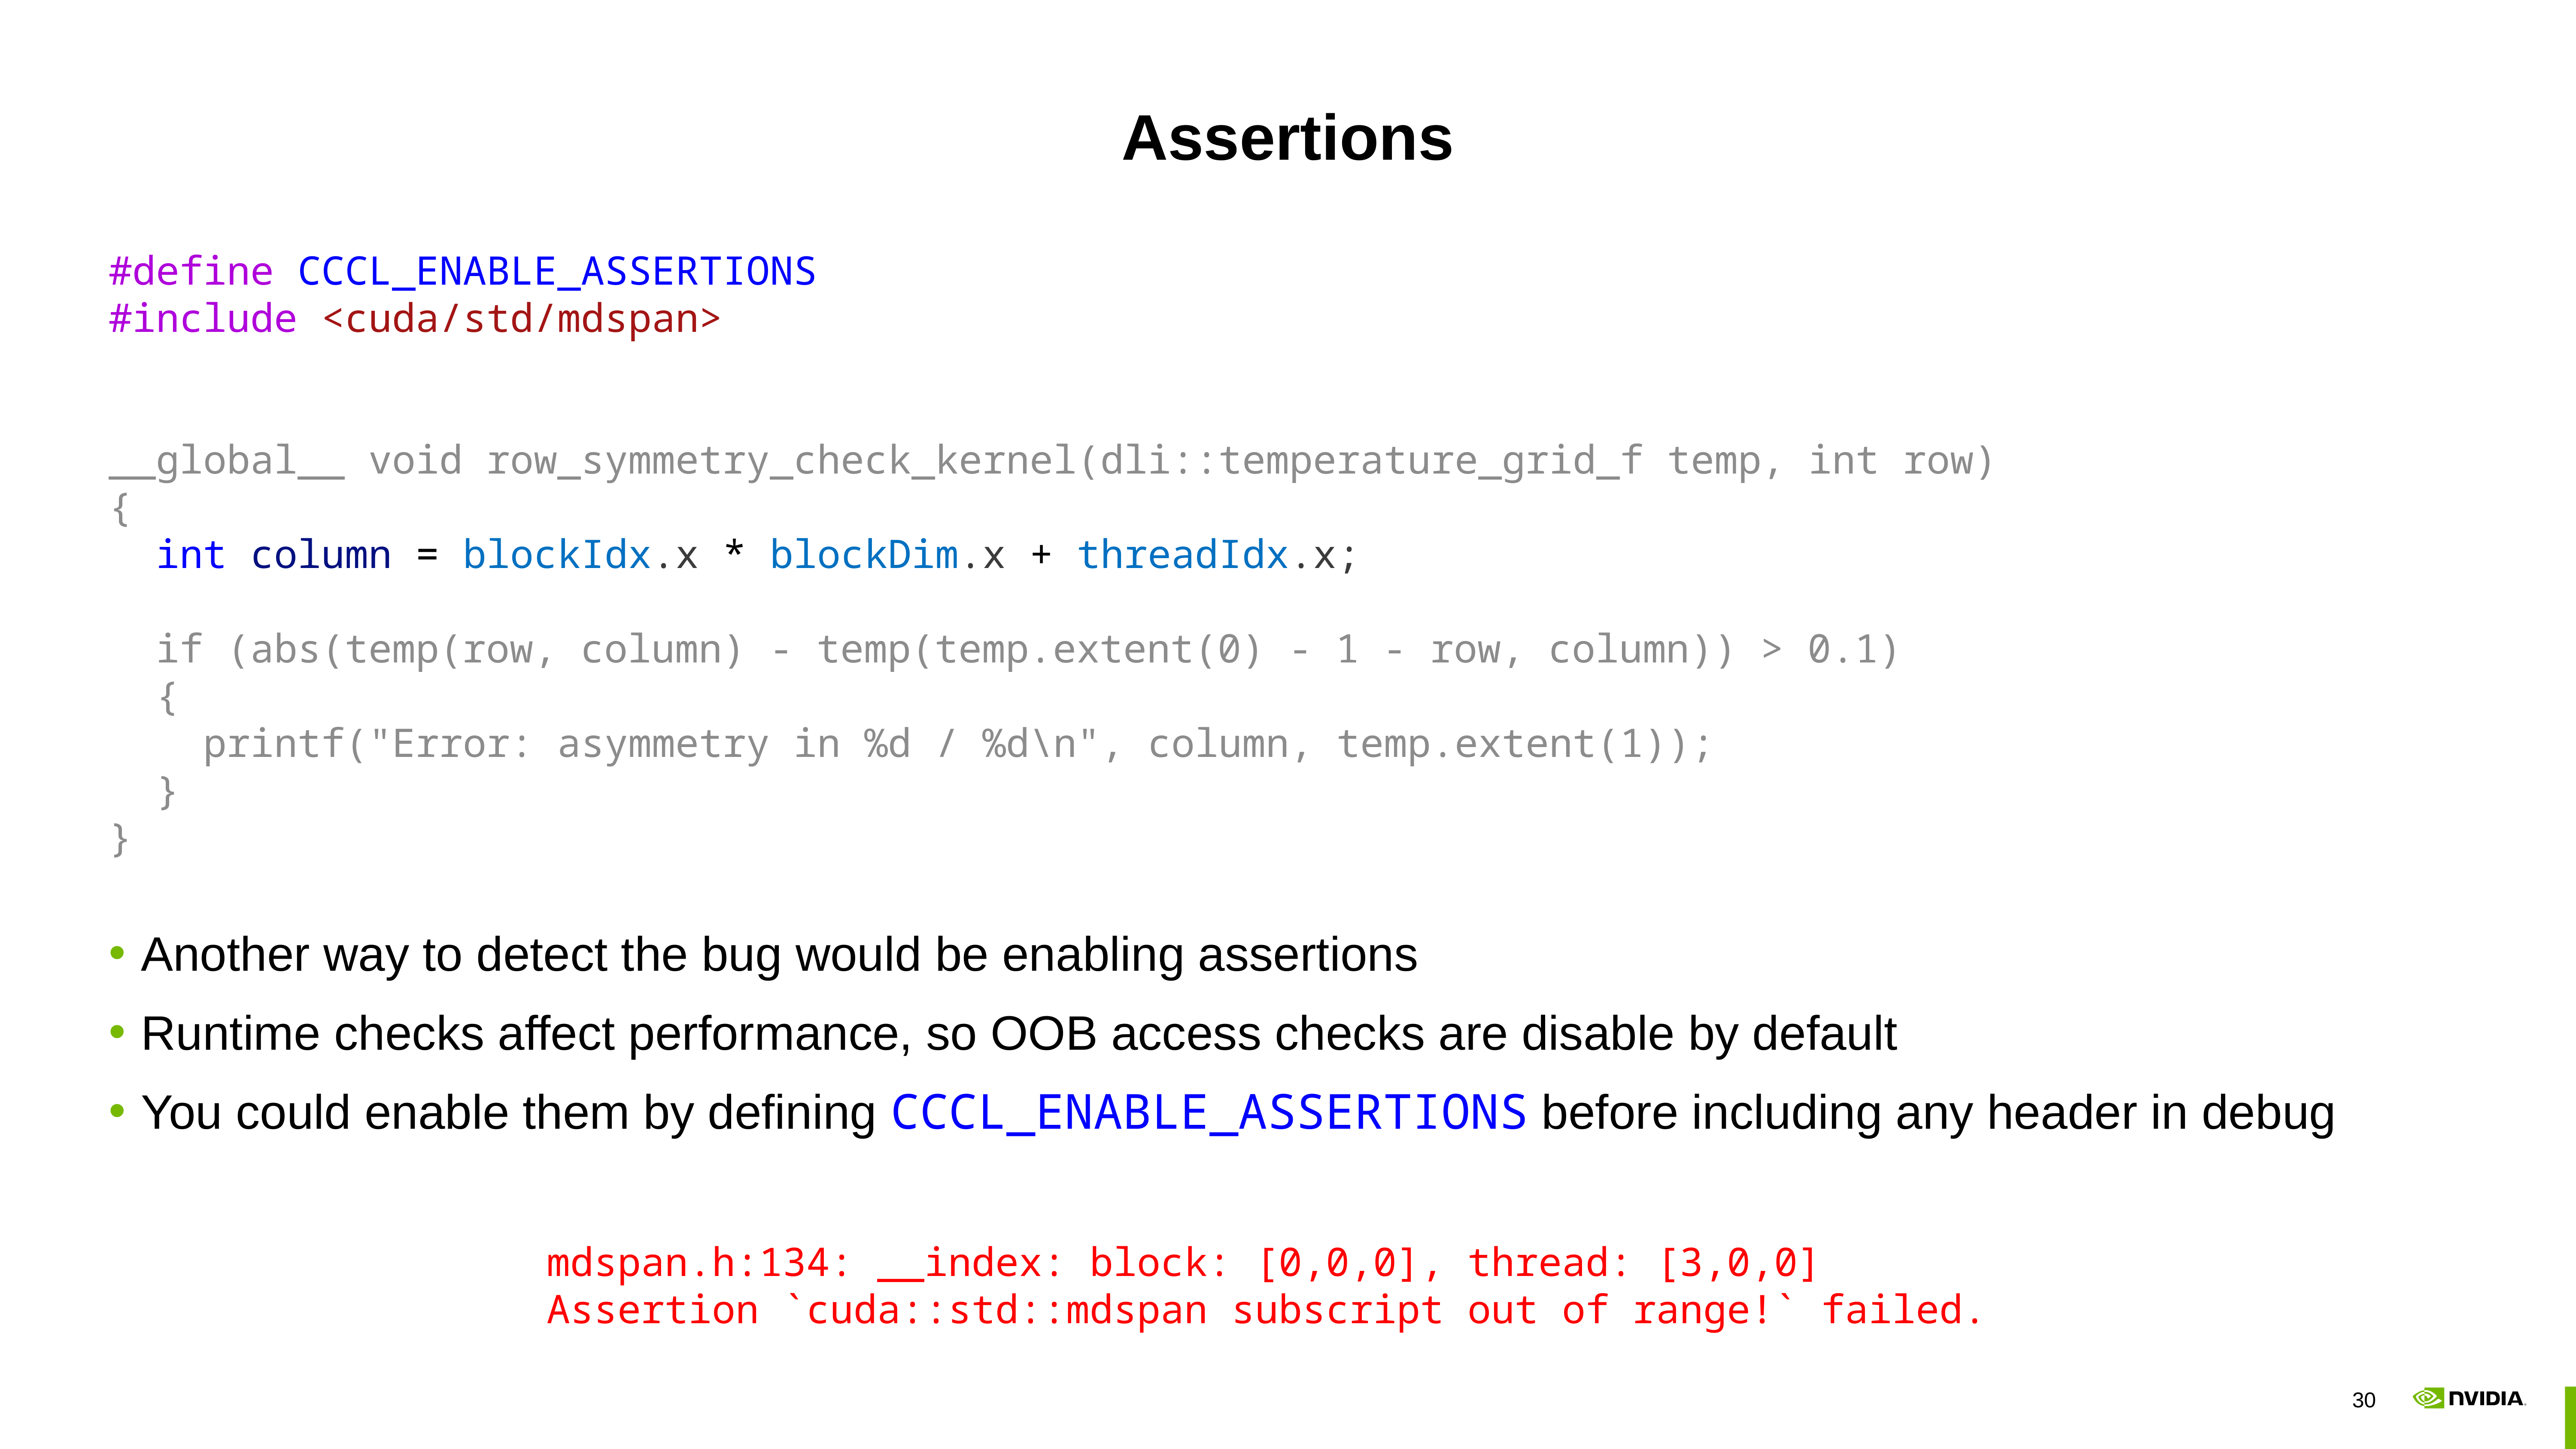

# Assertions
#define CCCL_ENABLE_ASSERTIONS
#include <cuda/std/mdspan>

__global__ void row_symmetry_check_kernel(dli::temperature_grid_f temp, int row)
{
  int column = blockIdx.x * blockDim.x + threadIdx.x;

  if (abs(temp(row, column) - temp(temp.extent(0) - 1 - row, column)) > 0.1)
  {
    printf("Error: asymmetry in %d / %d\n", column, temp.extent(1));
  }
}
Another way to detect the bug would be enabling assertions
Runtime checks affect performance, so OOB access checks are disable by default
You could enable them by defining CCCL_ENABLE_ASSERTIONS before including any header in debug
mdspan.h:134: __index: block: [0,0,0], thread: [3,0,0] Assertion `cuda::std::mdspan subscript out of range!` failed.